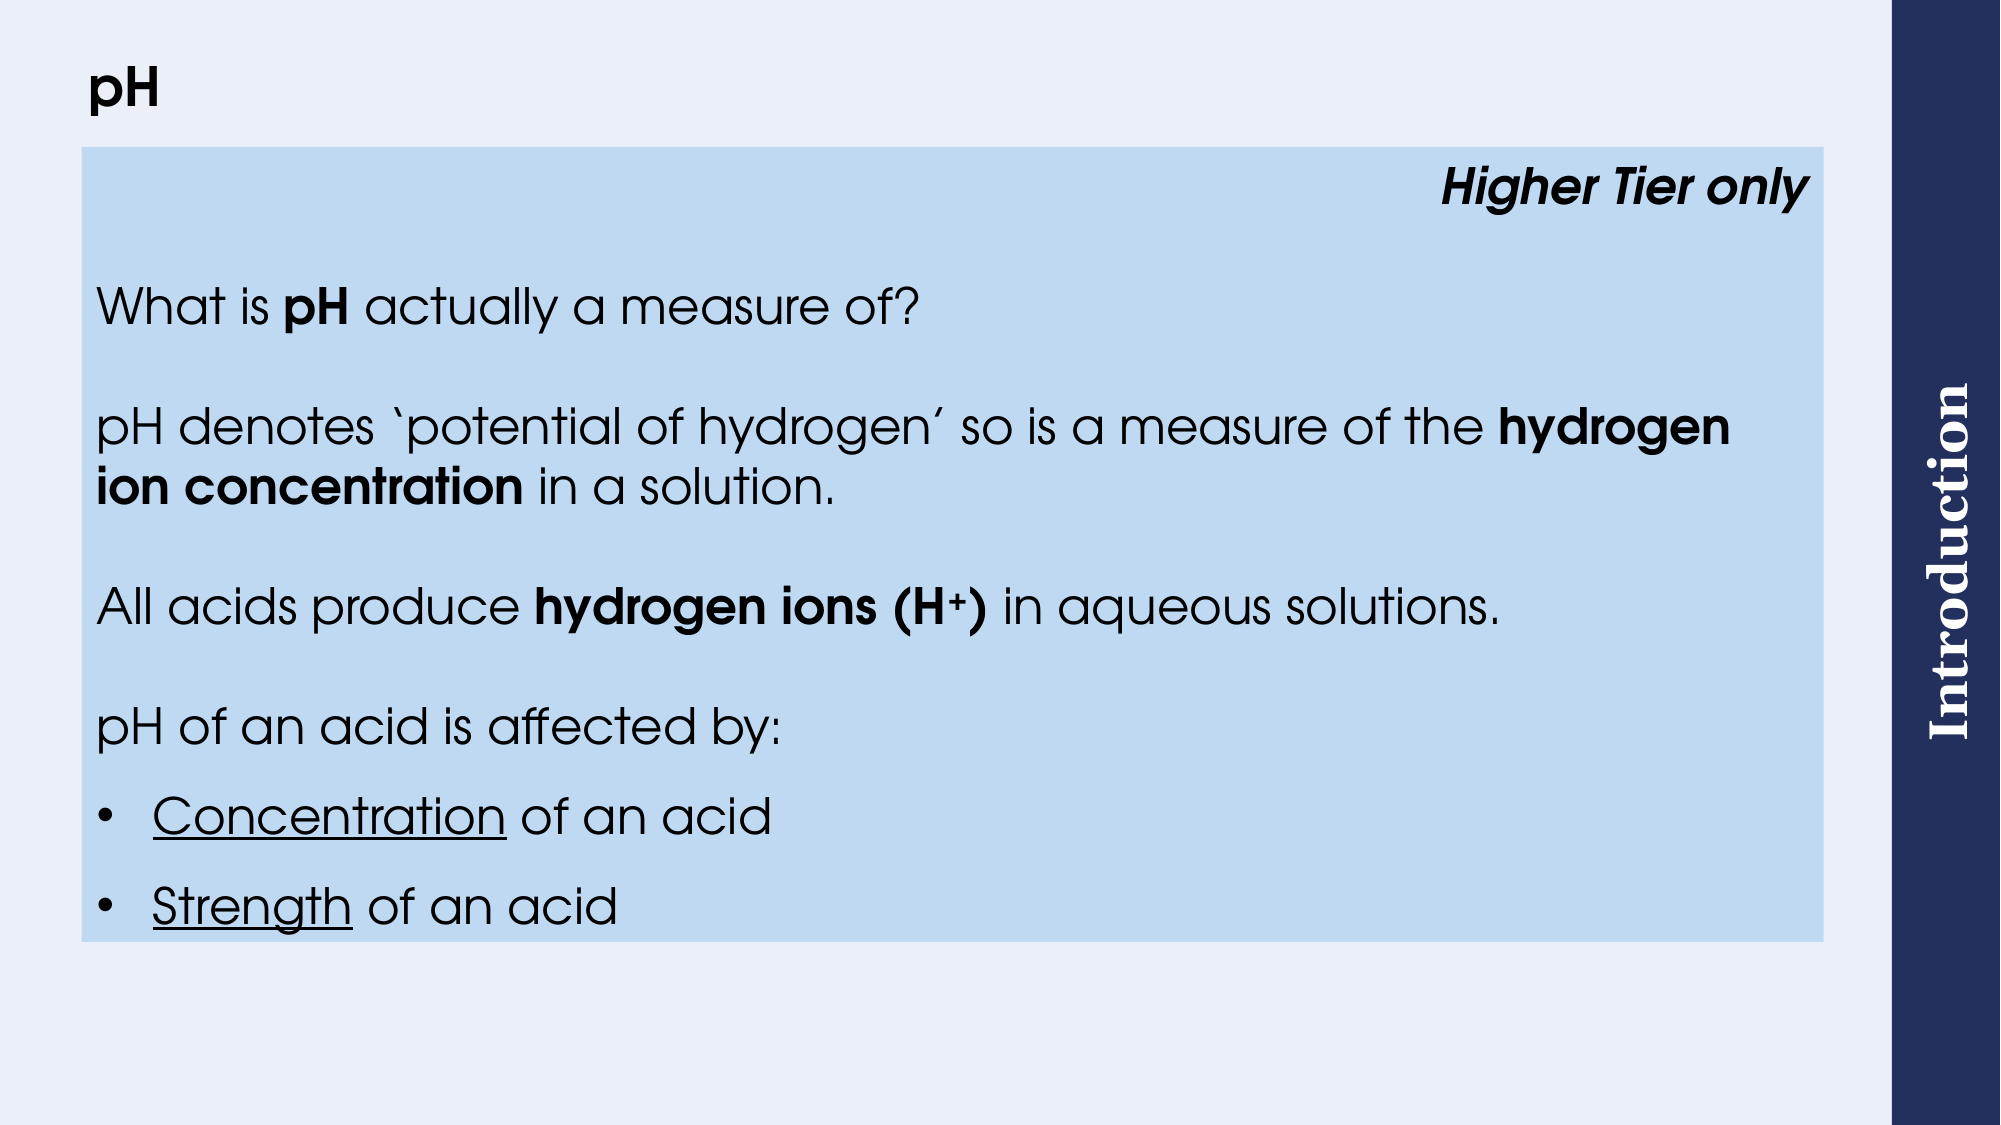

# pH
Higher Tier only

What is pH actually a measure of?

pH denotes ‘potential of hydrogen’ so is a measure of the hydrogen ion concentration in a solution.

All acids produce hydrogen ions (H+) in aqueous solutions.

pH of an acid is affected by:
Concentration of an acid
Strength of an acid